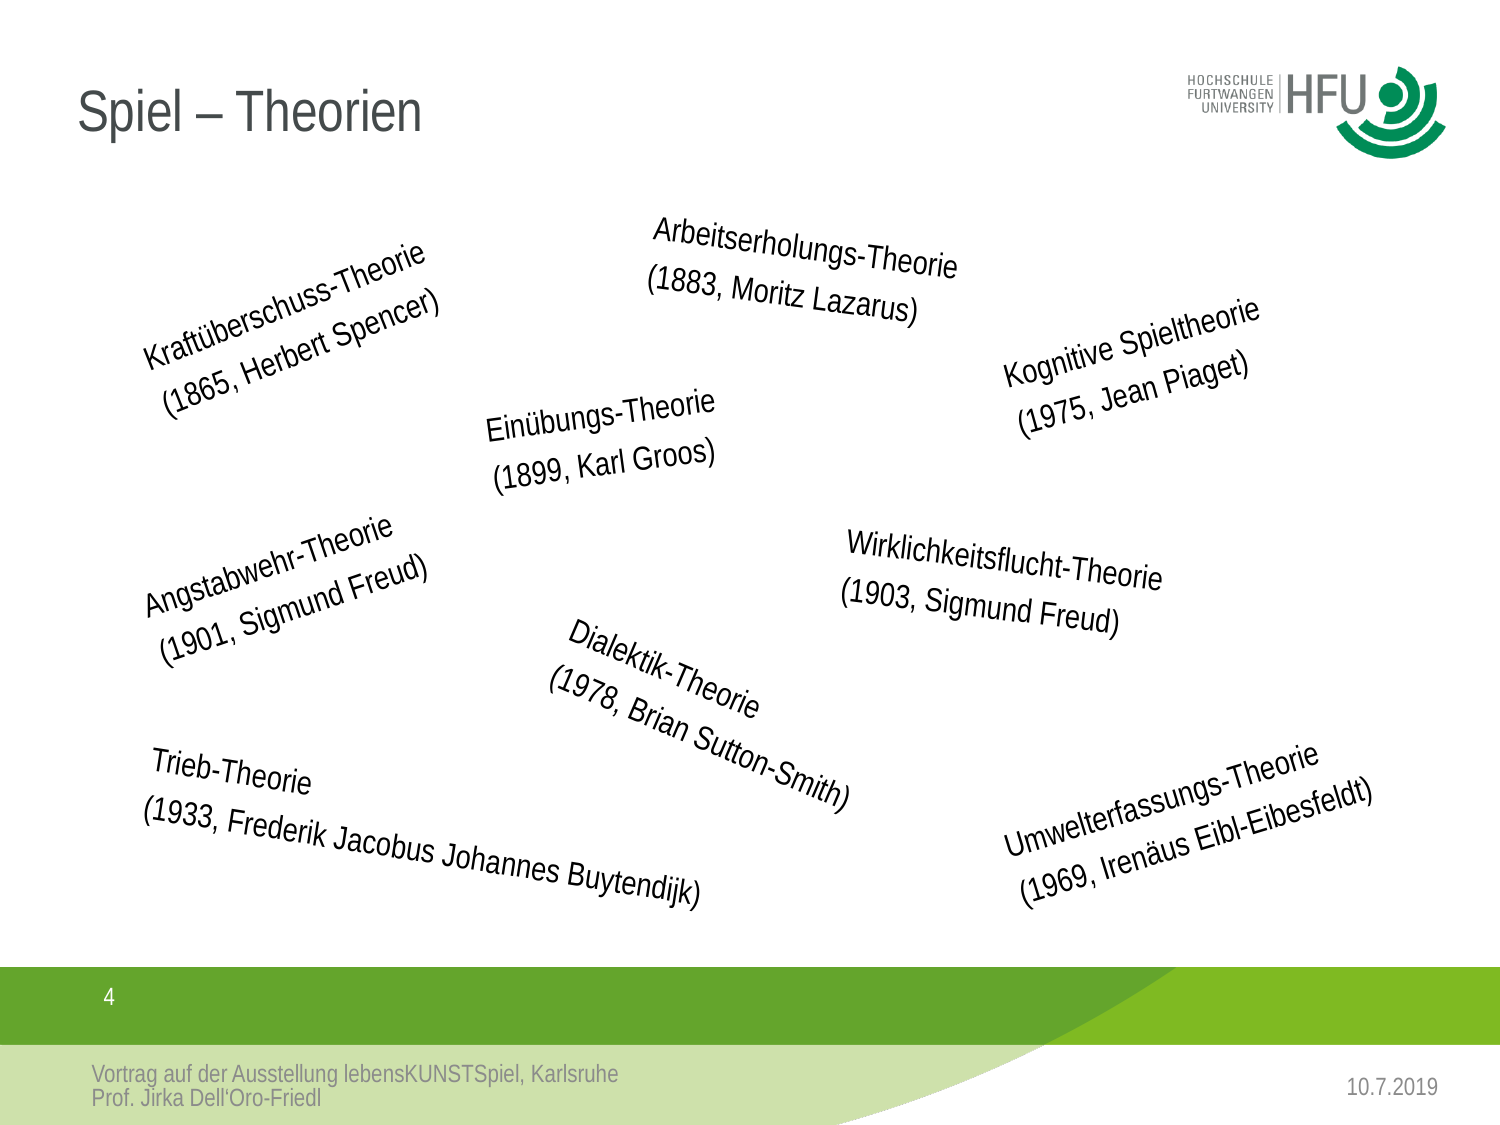

# Spiel – Theorien
Arbeitserholungs-Theorie
(1883, Moritz Lazarus)
Kraftüberschuss-Theorie
(1865, Herbert Spencer)
Kognitive Spieltheorie
(1975, Jean Piaget)
Einübungs-Theorie
(1899, Karl Groos)
Angstabwehr-Theorie
(1901, Sigmund Freud)
Wirklichkeitsflucht-Theorie
(1903, Sigmund Freud)
Dialektik-Theorie
(1978, Brian Sutton-Smith)
Umwelterfassungs-Theorie
(1969, Irenäus Eibl-Eibesfeldt)
Trieb-Theorie
(1933, Frederik Jacobus Johannes Buytendijk)
4